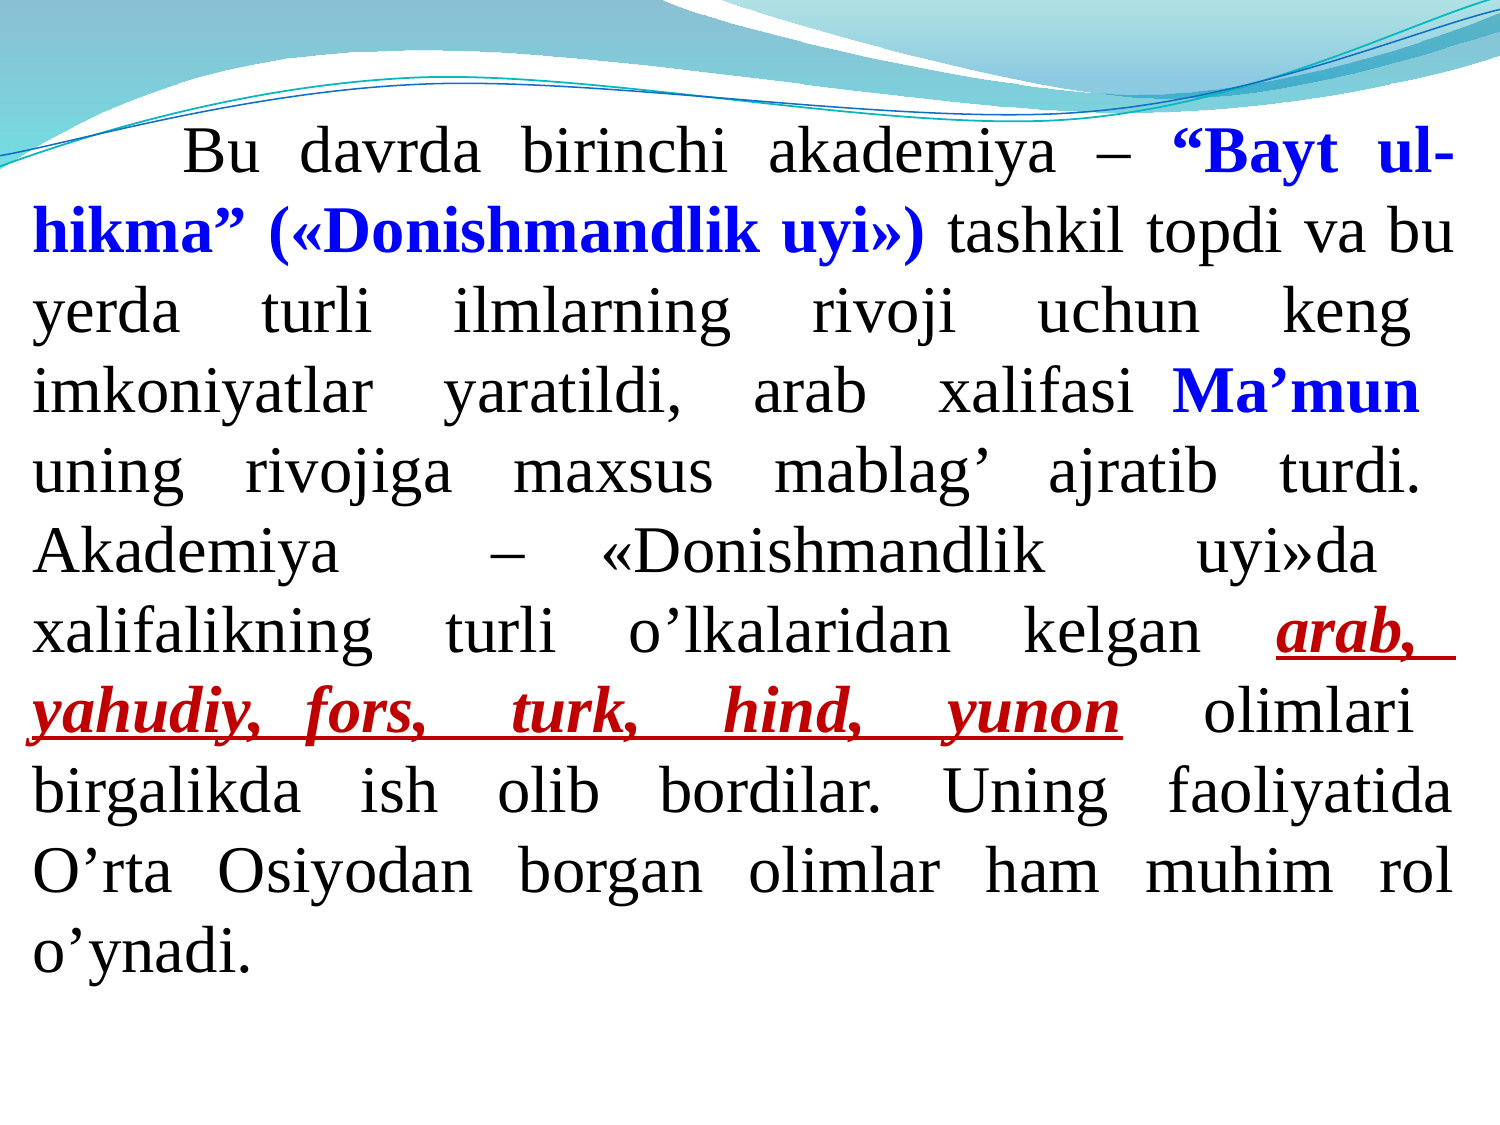

Bu davrda birinchi akademiya – “Bayt ul-hikma” («Donishmandlik uyi») tashkil topdi va bu yerda  turli  ilmlarning  rivoji  uchun  keng  imkoniyatlar  yaratildi,  arab  xalifasi Ma’mun  uning  rivojiga  maxsus  mablag’  ajratib  turdi.  Akademiya  – «Donishmandlik  uyi»da  xalifalikning  turli  o’lkalaridan  kelgan  arab,  yahudiy, fors,  turk,  hind,  yunon  olimlari  birgalikda  ish  olib  bordilar.  Uning  faoliyatida O’rta Osiyodan borgan olimlar ham muhim rol o’ynadi.